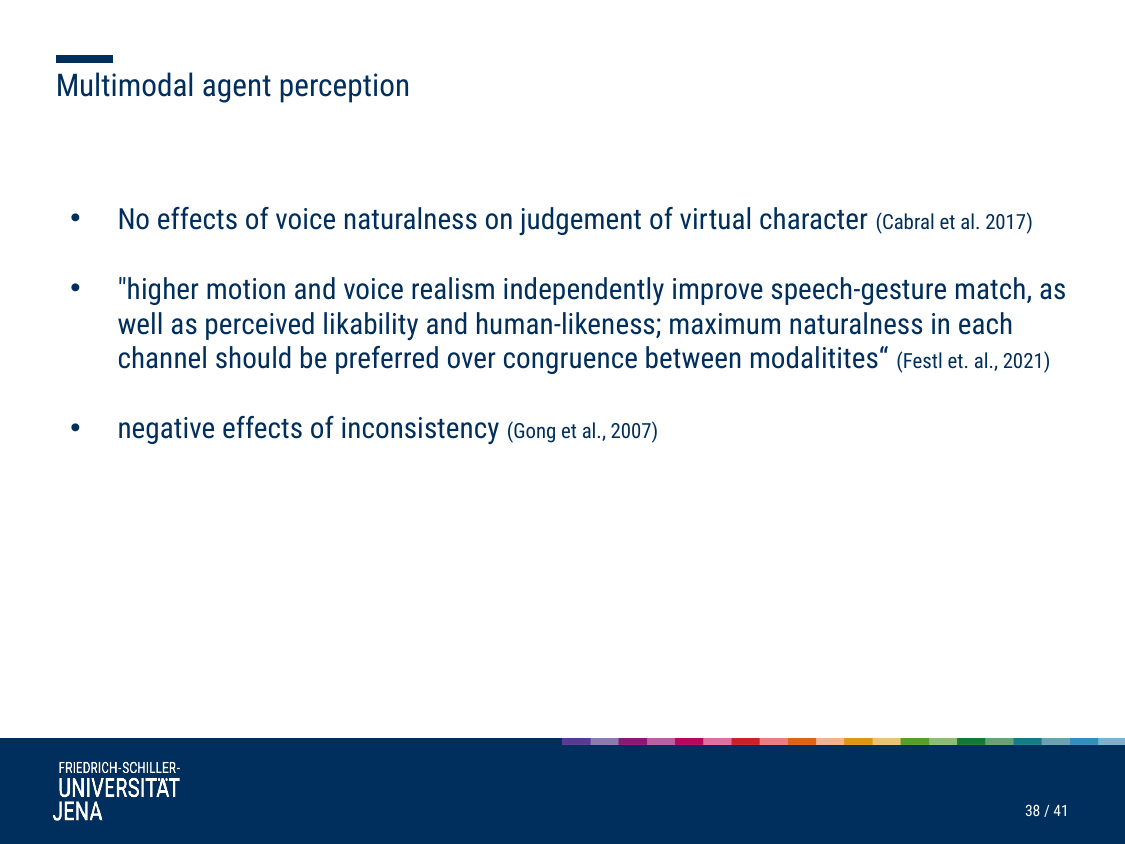

Multimodal agent perception

No effects of voice naturalness on judgement of virtual character (Cabral et al. 2017)

"higher motion and voice realism independently improve speech-gesture match, as well as perceived likability and human-likeness; maximum naturalness in each channel should be preferred over congruence between modalitites“ (Festl et. al., 2021)

negative effects of inconsistency (Gong et al., 2007)